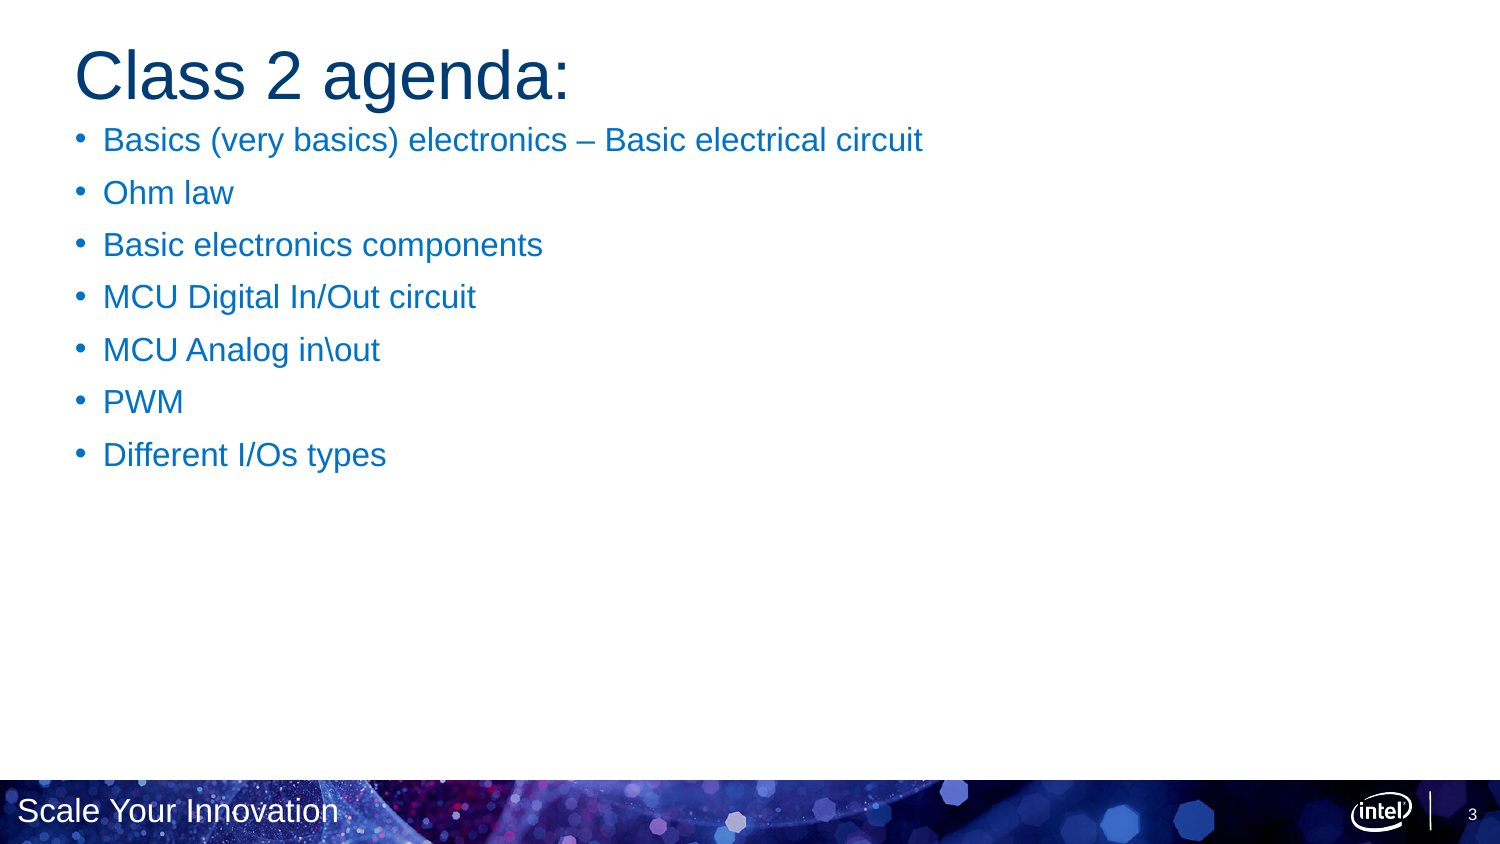

# Class 2 agenda:
Basics (very basics) electronics – Basic electrical circuit
Ohm law
Basic electronics components
MCU Digital In/Out circuit
MCU Analog in\out
PWM
Different I/Os types

3